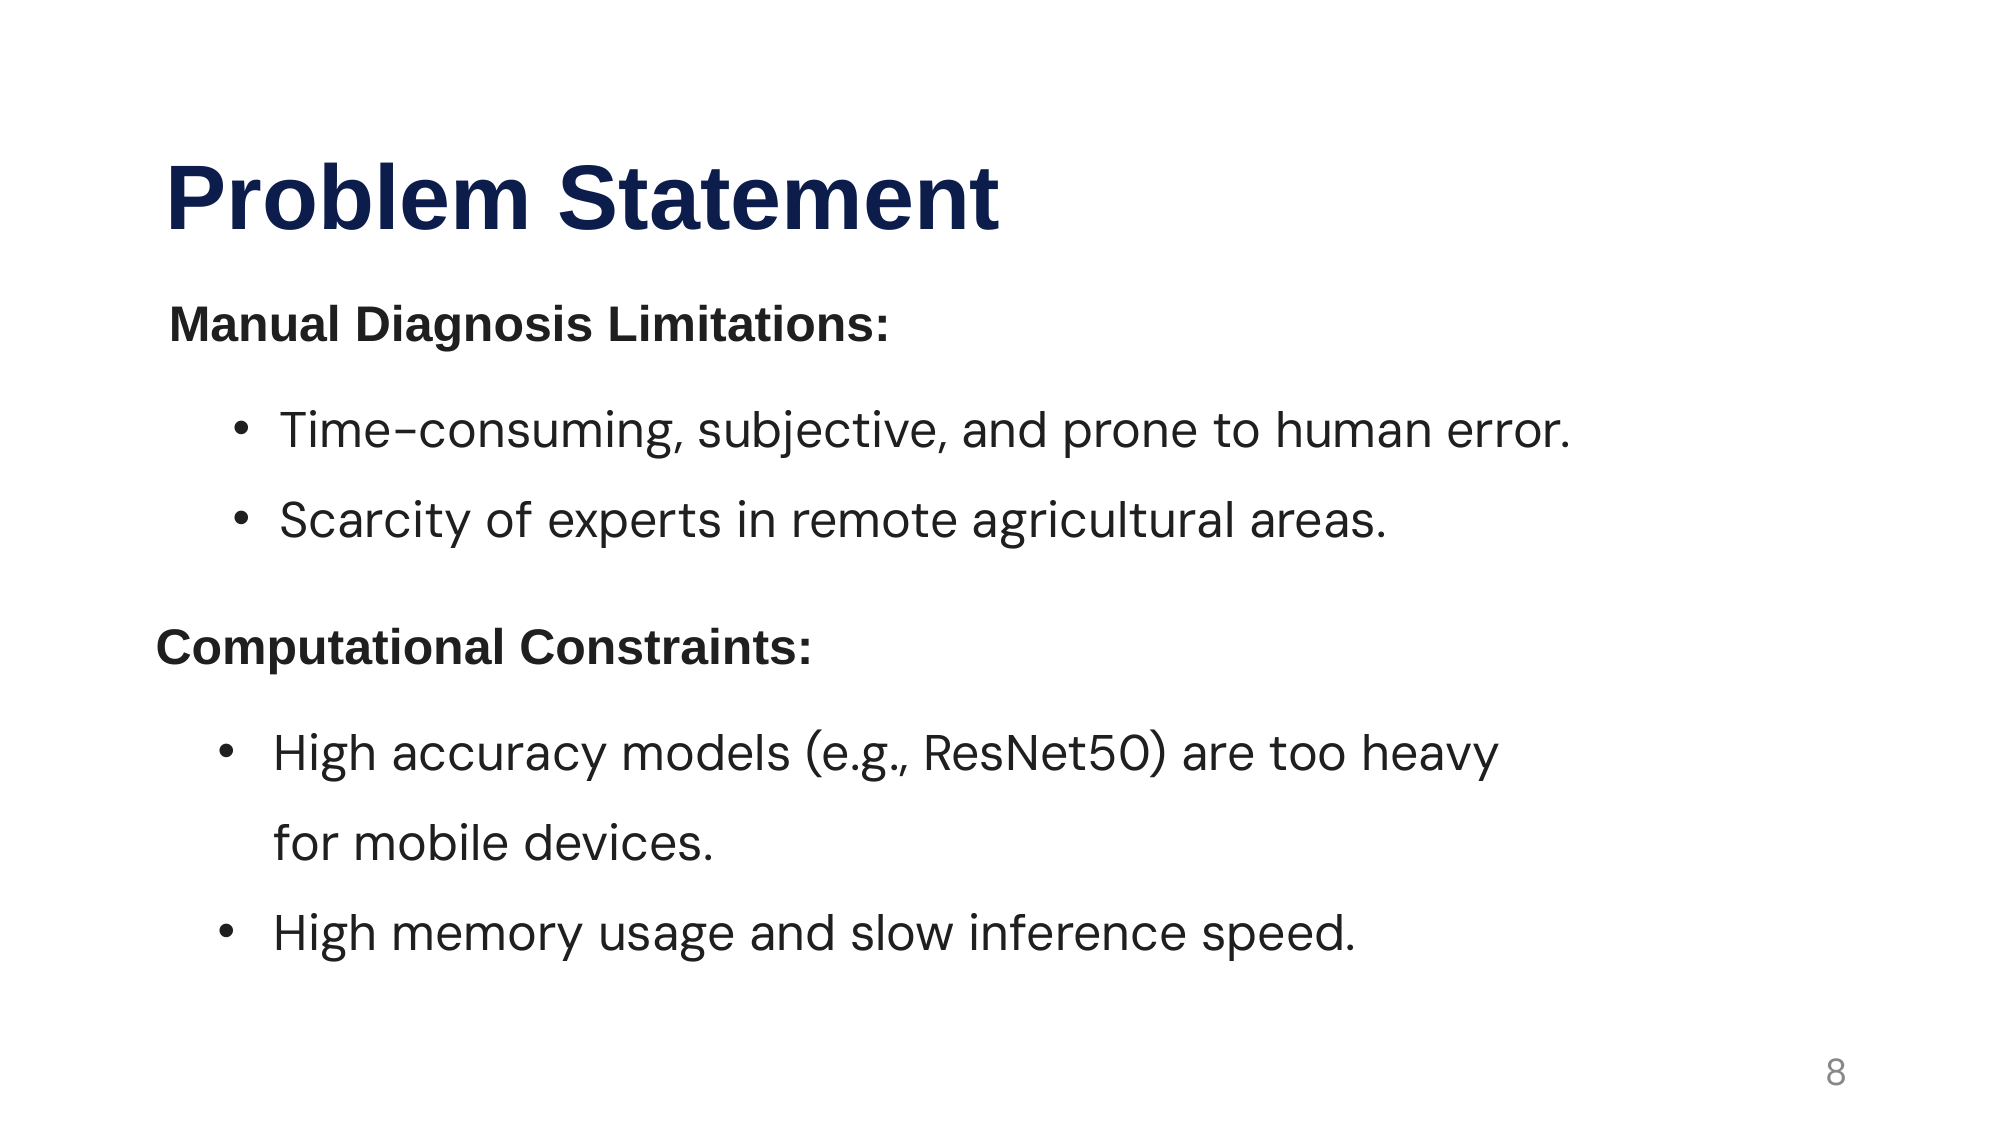

Problem Statement
Manual Diagnosis Limitations:
Time-consuming, subjective, and prone to human error.
Scarcity of experts in remote agricultural areas.
Computational Constraints:
High accuracy models (e.g., ResNet50) are too heavy for mobile devices.
High memory usage and slow inference speed.
8